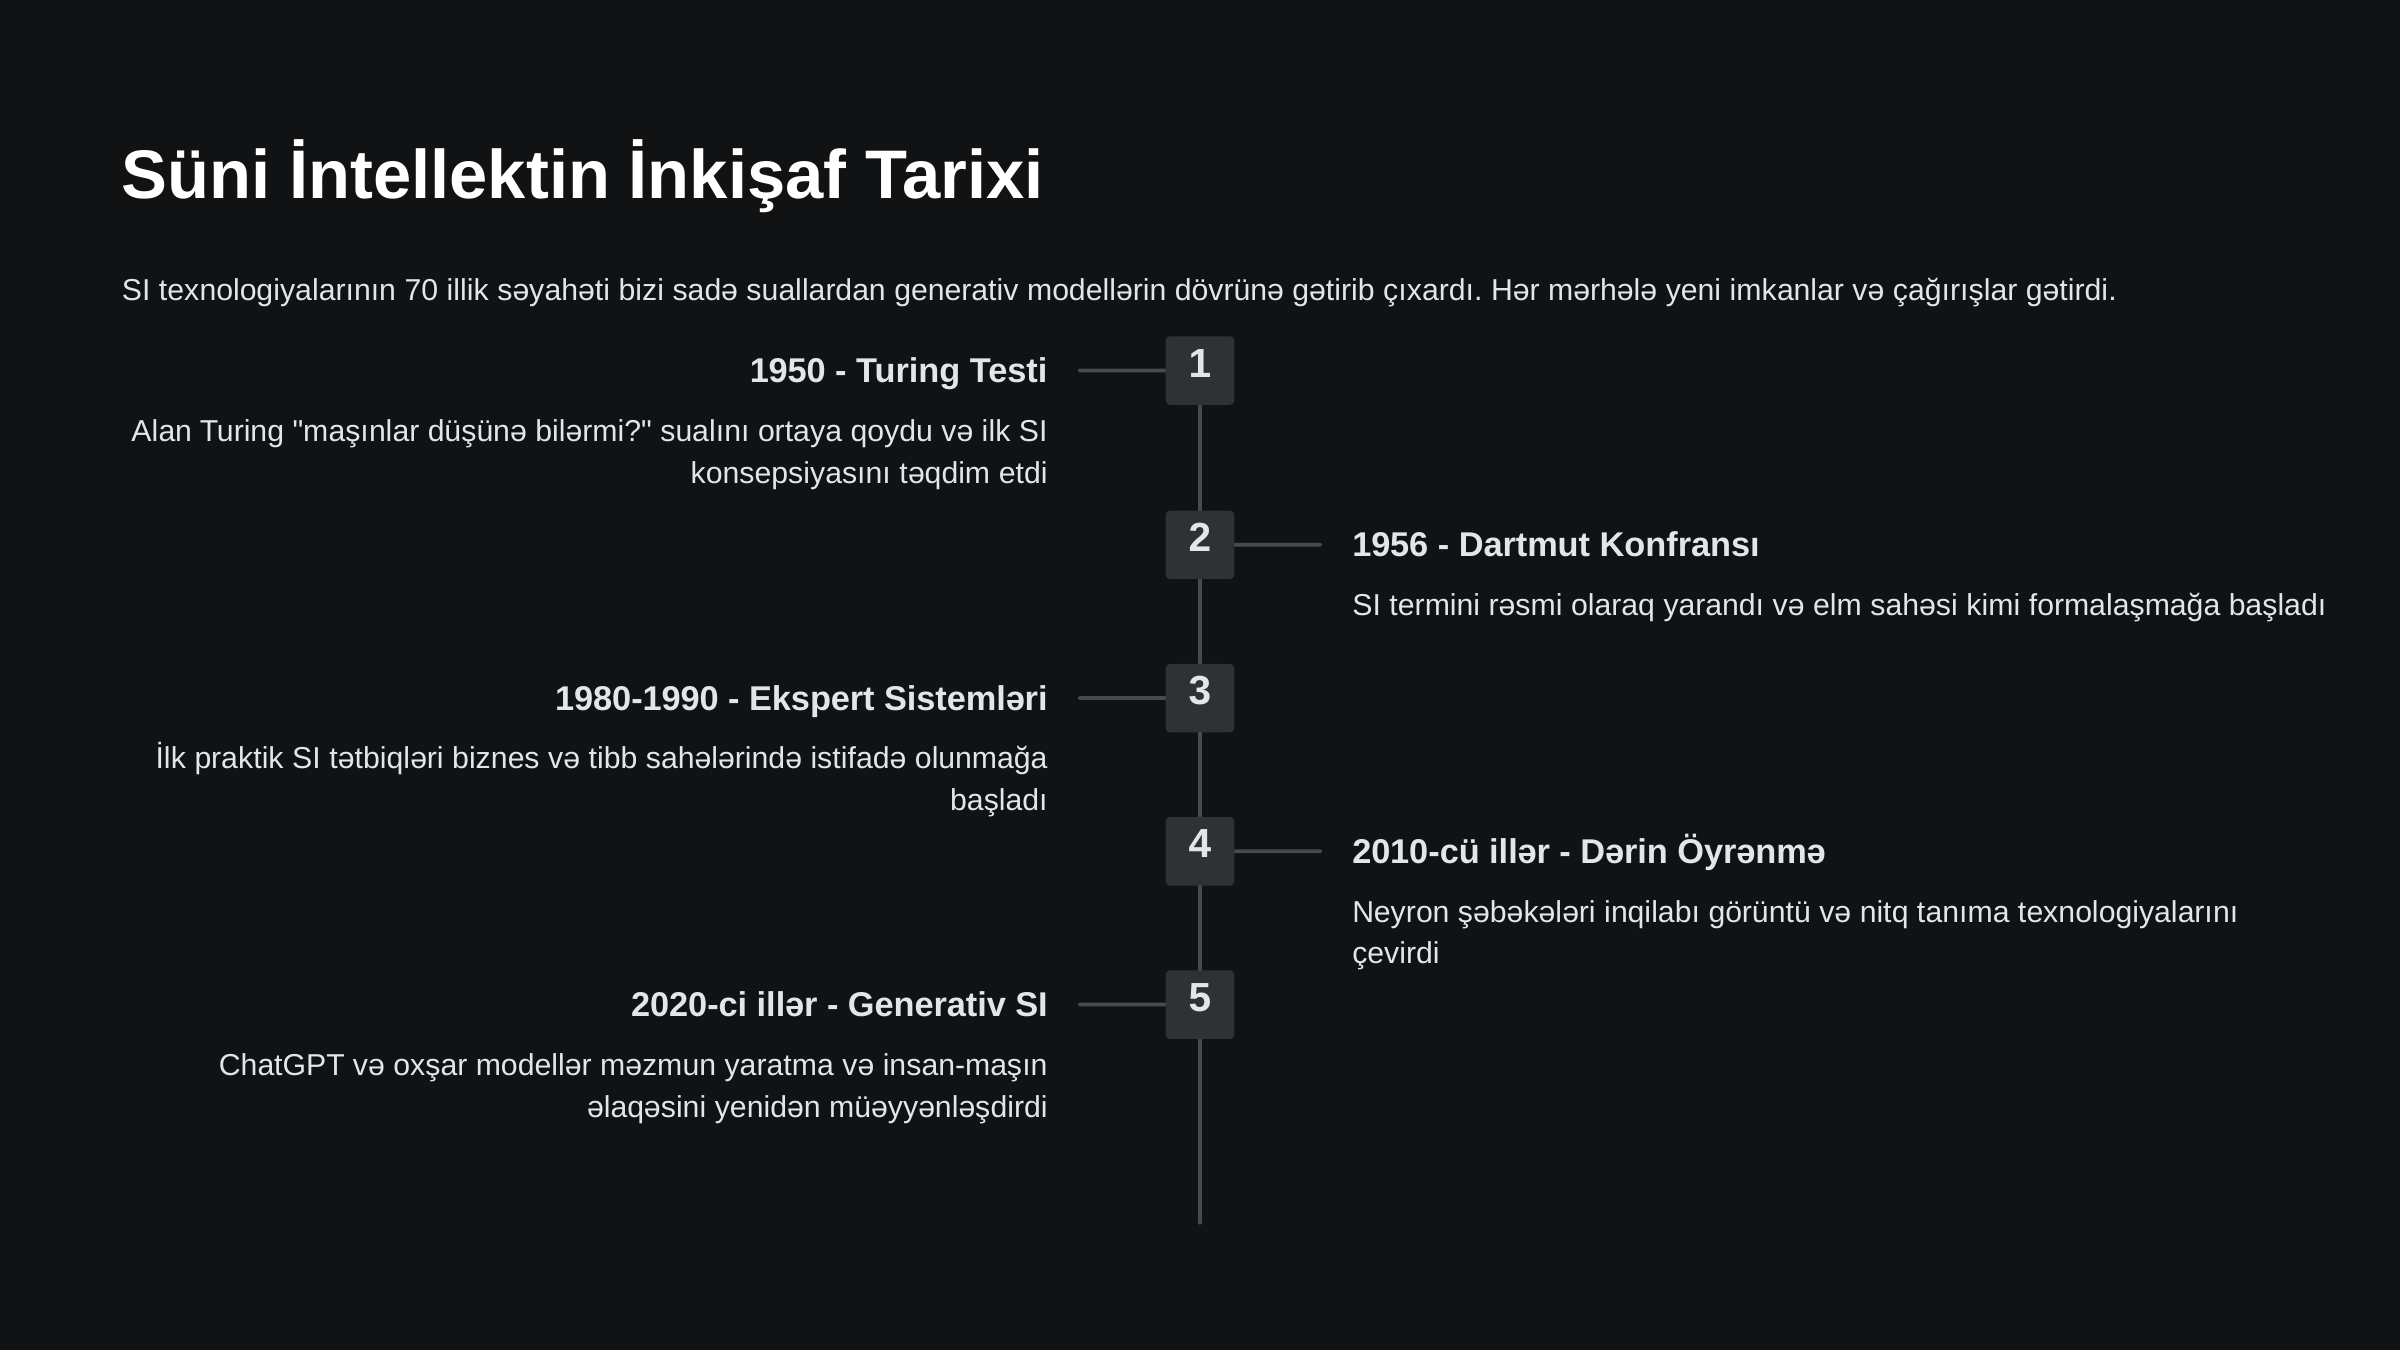

Süni İntellektin İnkişaf Tarixi
SI texnologiyalarının 70 illik səyahəti bizi sadə suallardan generativ modellərin dövrünə gətirib çıxardı. Hər mərhələ yeni imkanlar və çağırışlar gətirdi.

1
1950 - Turing Testi

Alan Turing "maşınlar düşünə bilərmi?" sualını ortaya qoydu və ilk SI konsepsiyasını təqdim etdi

2
1956 - Dartmut Konfransı

SI termini rəsmi olaraq yarandı və elm sahəsi kimi formalaşmağa başladı

3
1980-1990 - Ekspert Sistemləri

İlk praktik SI tətbiqləri biznes və tibb sahələrində istifadə olunmağa başladı

4
2010-cü illər - Dərin Öyrənmə

Neyron şəbəkələri inqilabı görüntü və nitq tanıma texnologiyalarını çevirdi

5
2020-ci illər - Generativ SI

ChatGPT və oxşar modellər məzmun yaratma və insan-maşın əlaqəsini yenidən müəyyənləşdirdi